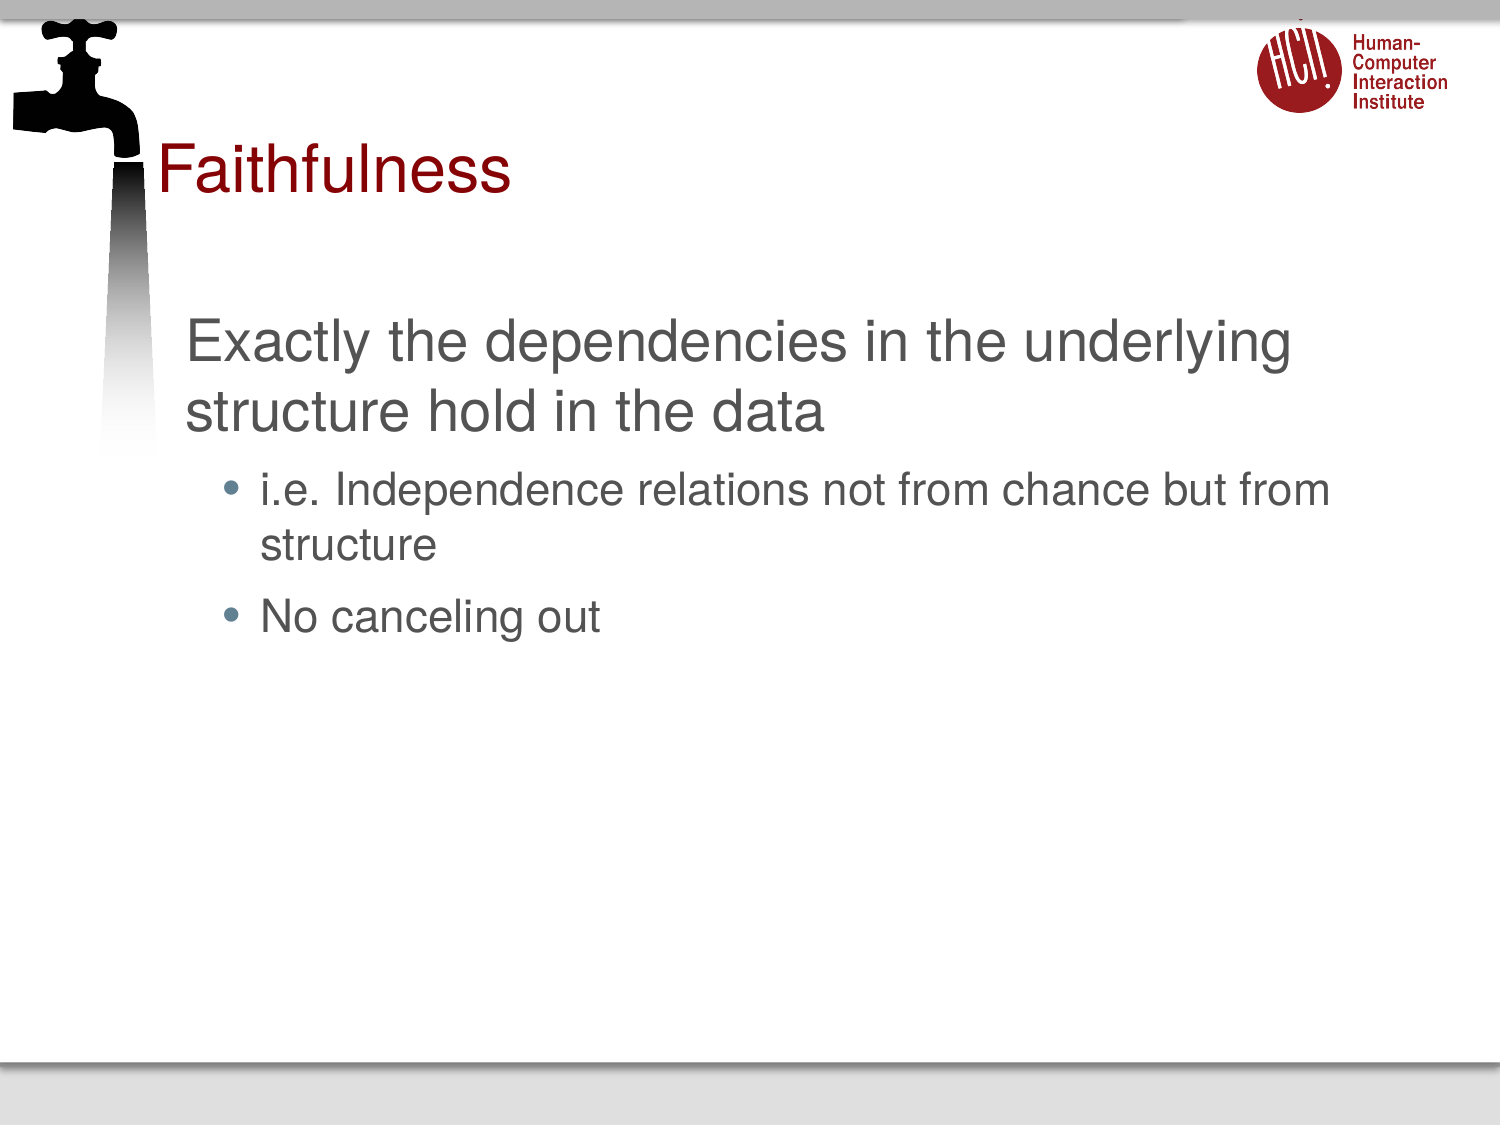

# Faithfulness
Exactly the dependencies in the underlying structure hold in the data
i.e. Independence relations not from chance but from structure
No canceling out